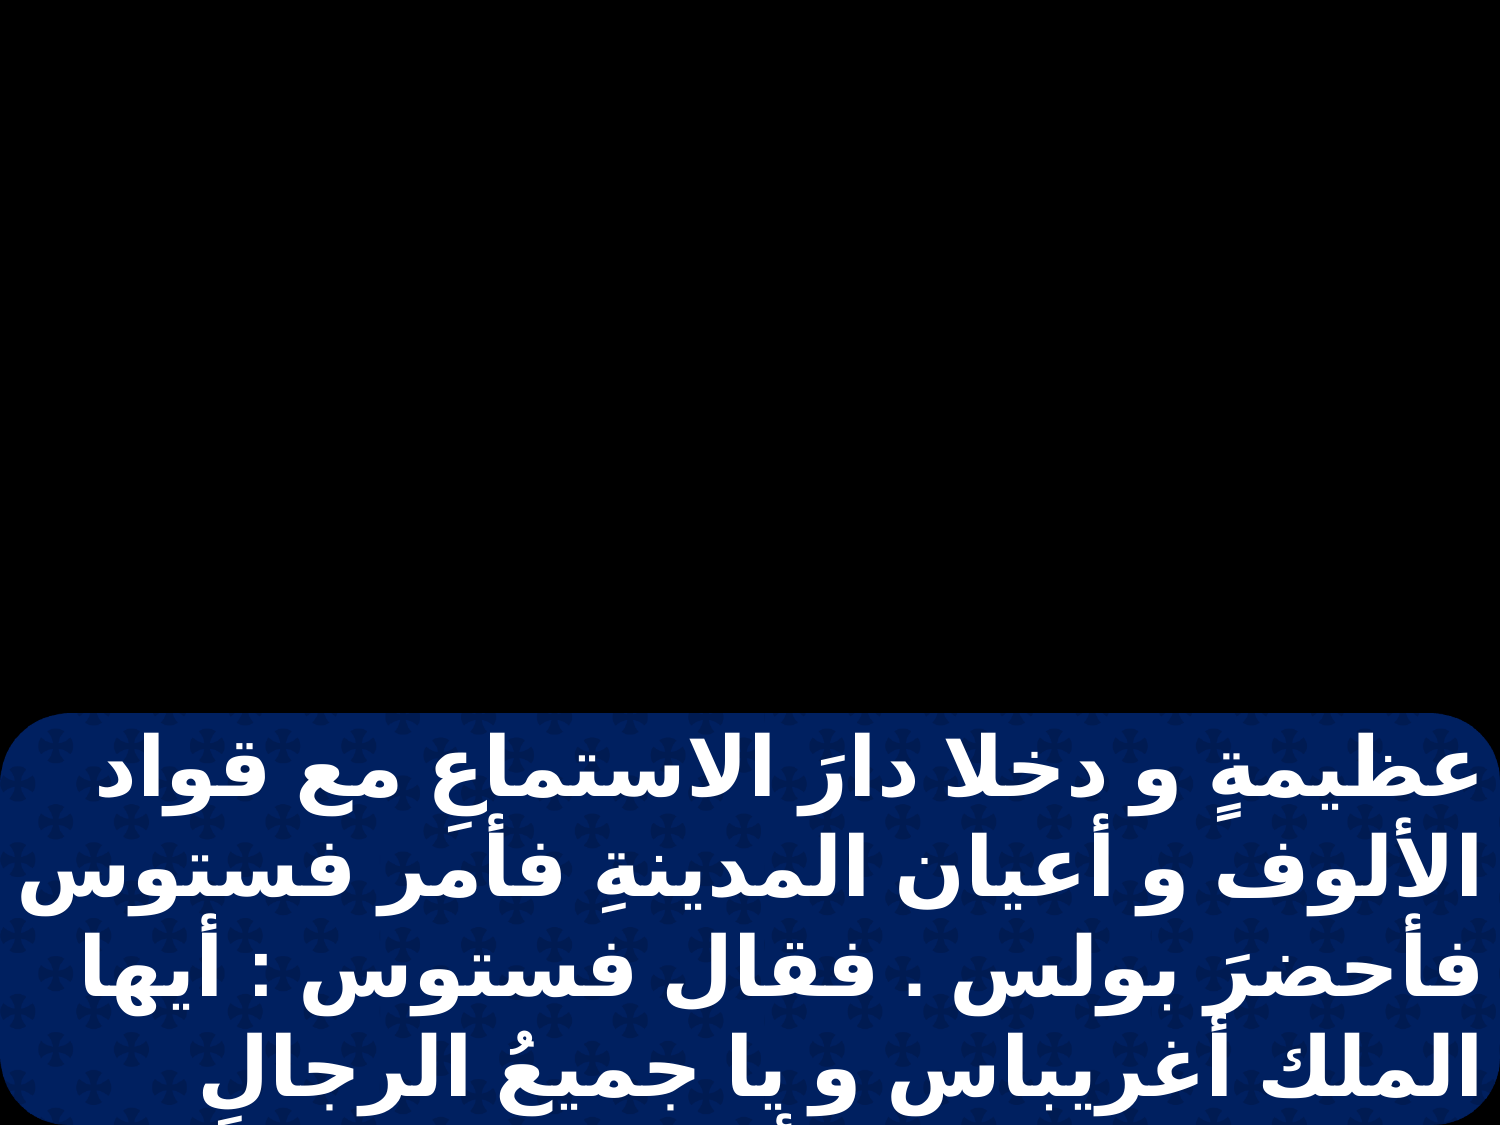

عظيمةٍ و دخلا دارَ الاستماعِ مع قواد الألوف و أعيان المدينةِ فأمر فستوس فأحضرَ بولس . فقال فستوس : أيها الملك أغريباس و يا جميعُ الرجالِ الحاضرونَ معنا . أنكم